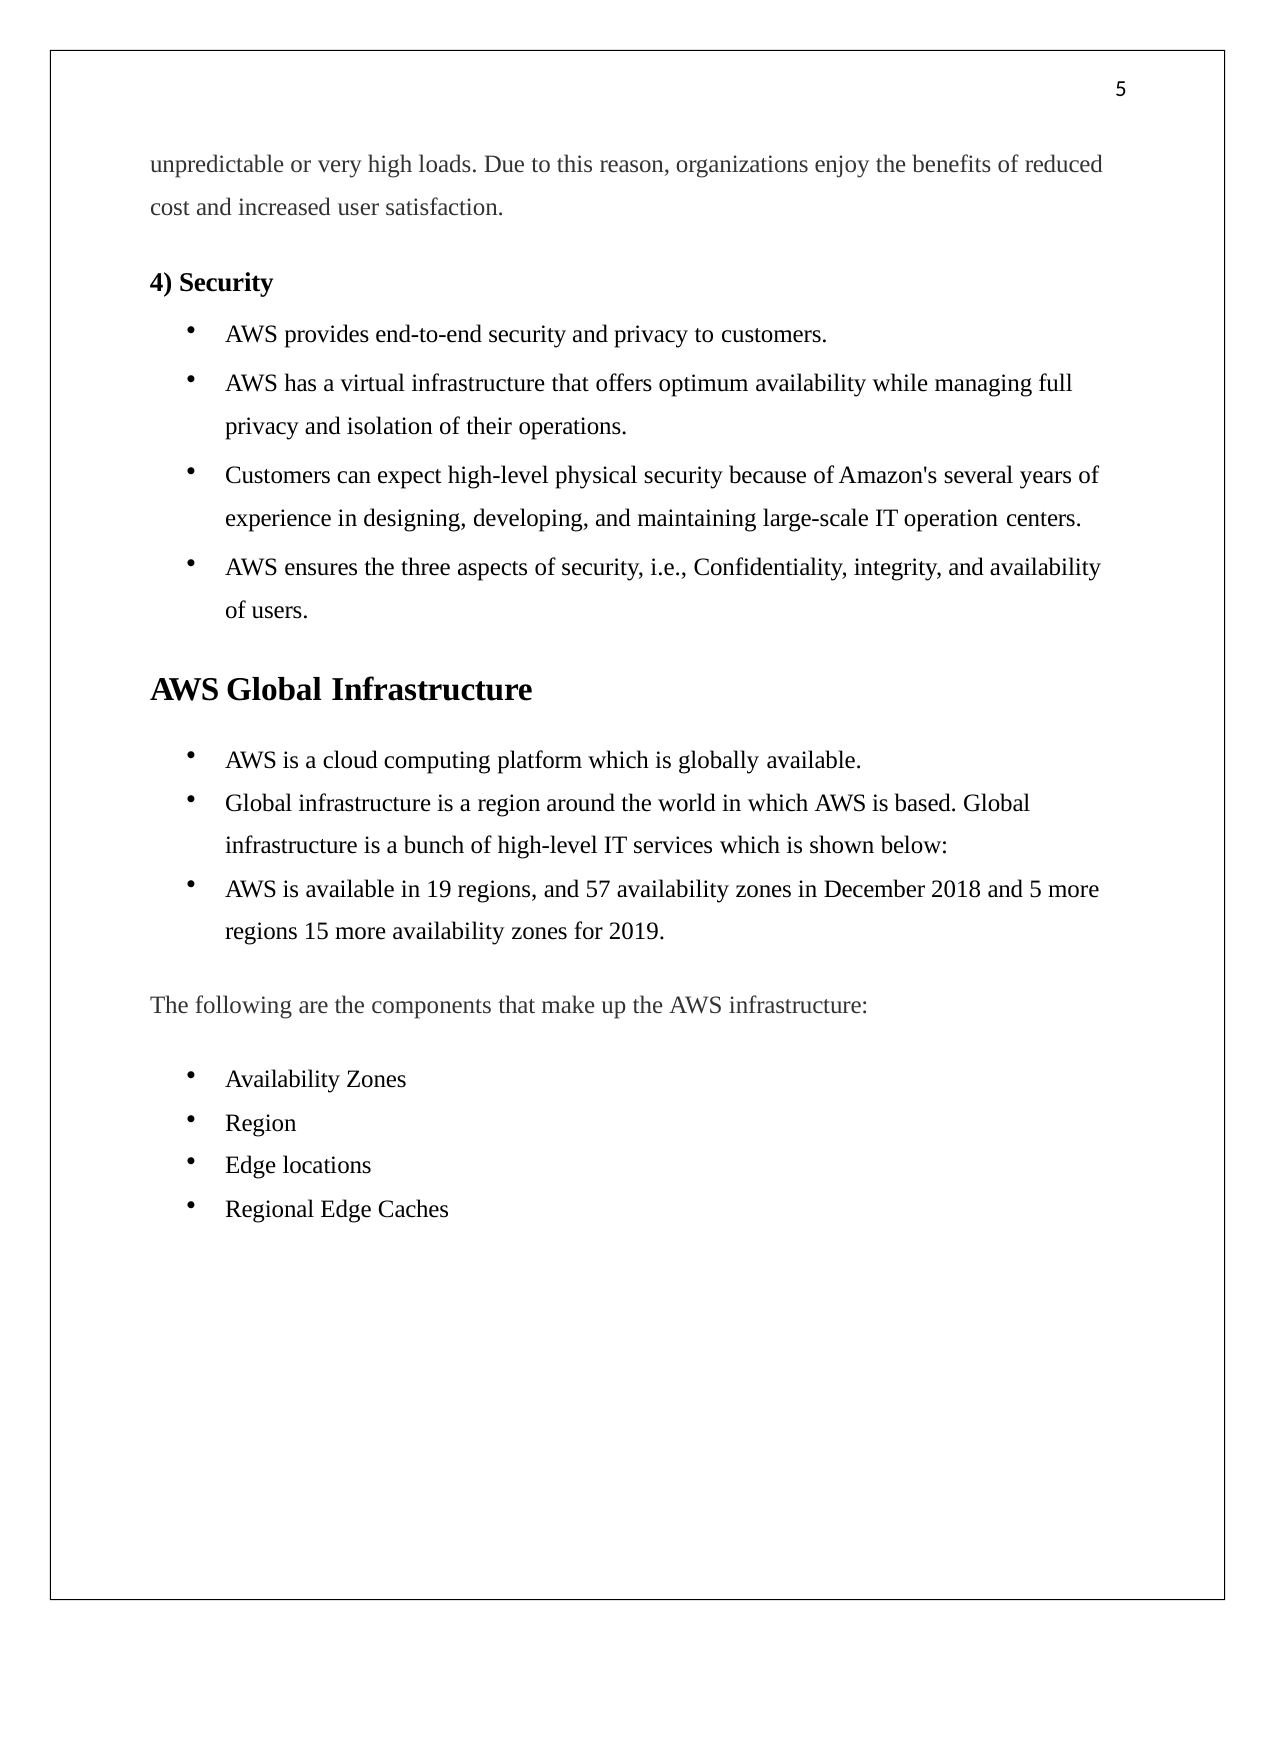

5

unpredictable or very high loads. Due to this reason, organizations enjoy the benefits of reduced  cost and increased user satisfaction.

Security
AWS provides end-to-end security and privacy to customers.
AWS has a virtual infrastructure that offers optimum availability while managing full  privacy and isolation of their operations.
Customers can expect high-level physical security because of Amazon's several years of  experience in designing, developing, and maintaining large-scale IT operation centers.
AWS ensures the three aspects of security, i.e., Confidentiality, integrity, and availability  of users.

AWS Global Infrastructure

AWS is a cloud computing platform which is globally available.
Global infrastructure is a region around the world in which AWS is based. Global  infrastructure is a bunch of high-level IT services which is shown below:
AWS is available in 19 regions, and 57 availability zones in December 2018 and 5 more  regions 15 more availability zones for 2019.

The following are the components that make up the AWS infrastructure:

Availability Zones
Region
Edge locations
Regional Edge Caches